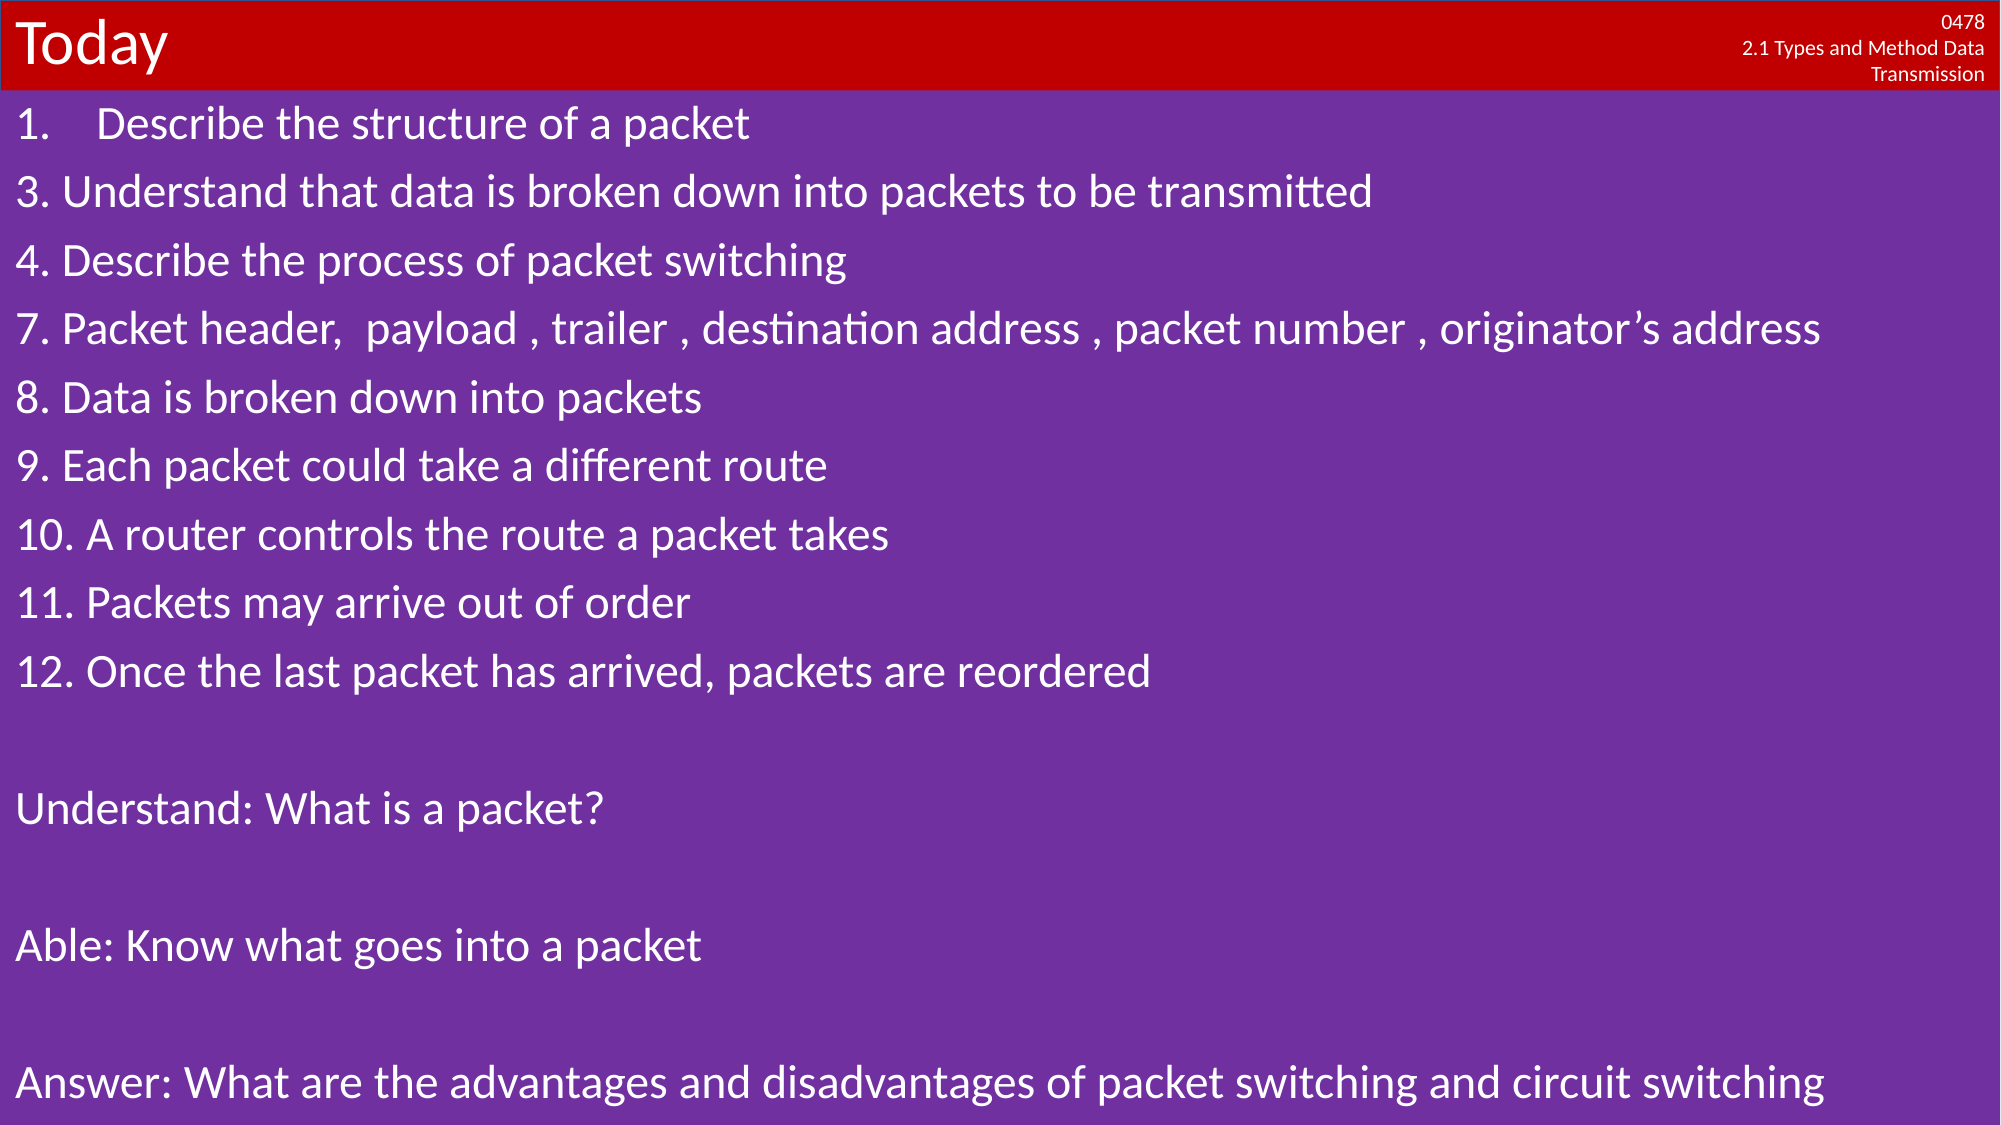

# Today
Describe the structure of a packet
3. Understand that data is broken down into packets to be transmitted
4. Describe the process of packet switching
7. Packet header,  payload , trailer , destination address , packet number , originator’s address
8. Data is broken down into packets
9. Each packet could take a different route
10. A router controls the route a packet takes
11. Packets may arrive out of order
12. Once the last packet has arrived, packets are reordered

Understand: What is a packet?

Able: Know what goes into a packet

Answer: What are the advantages and disadvantages of packet switching and circuit switching